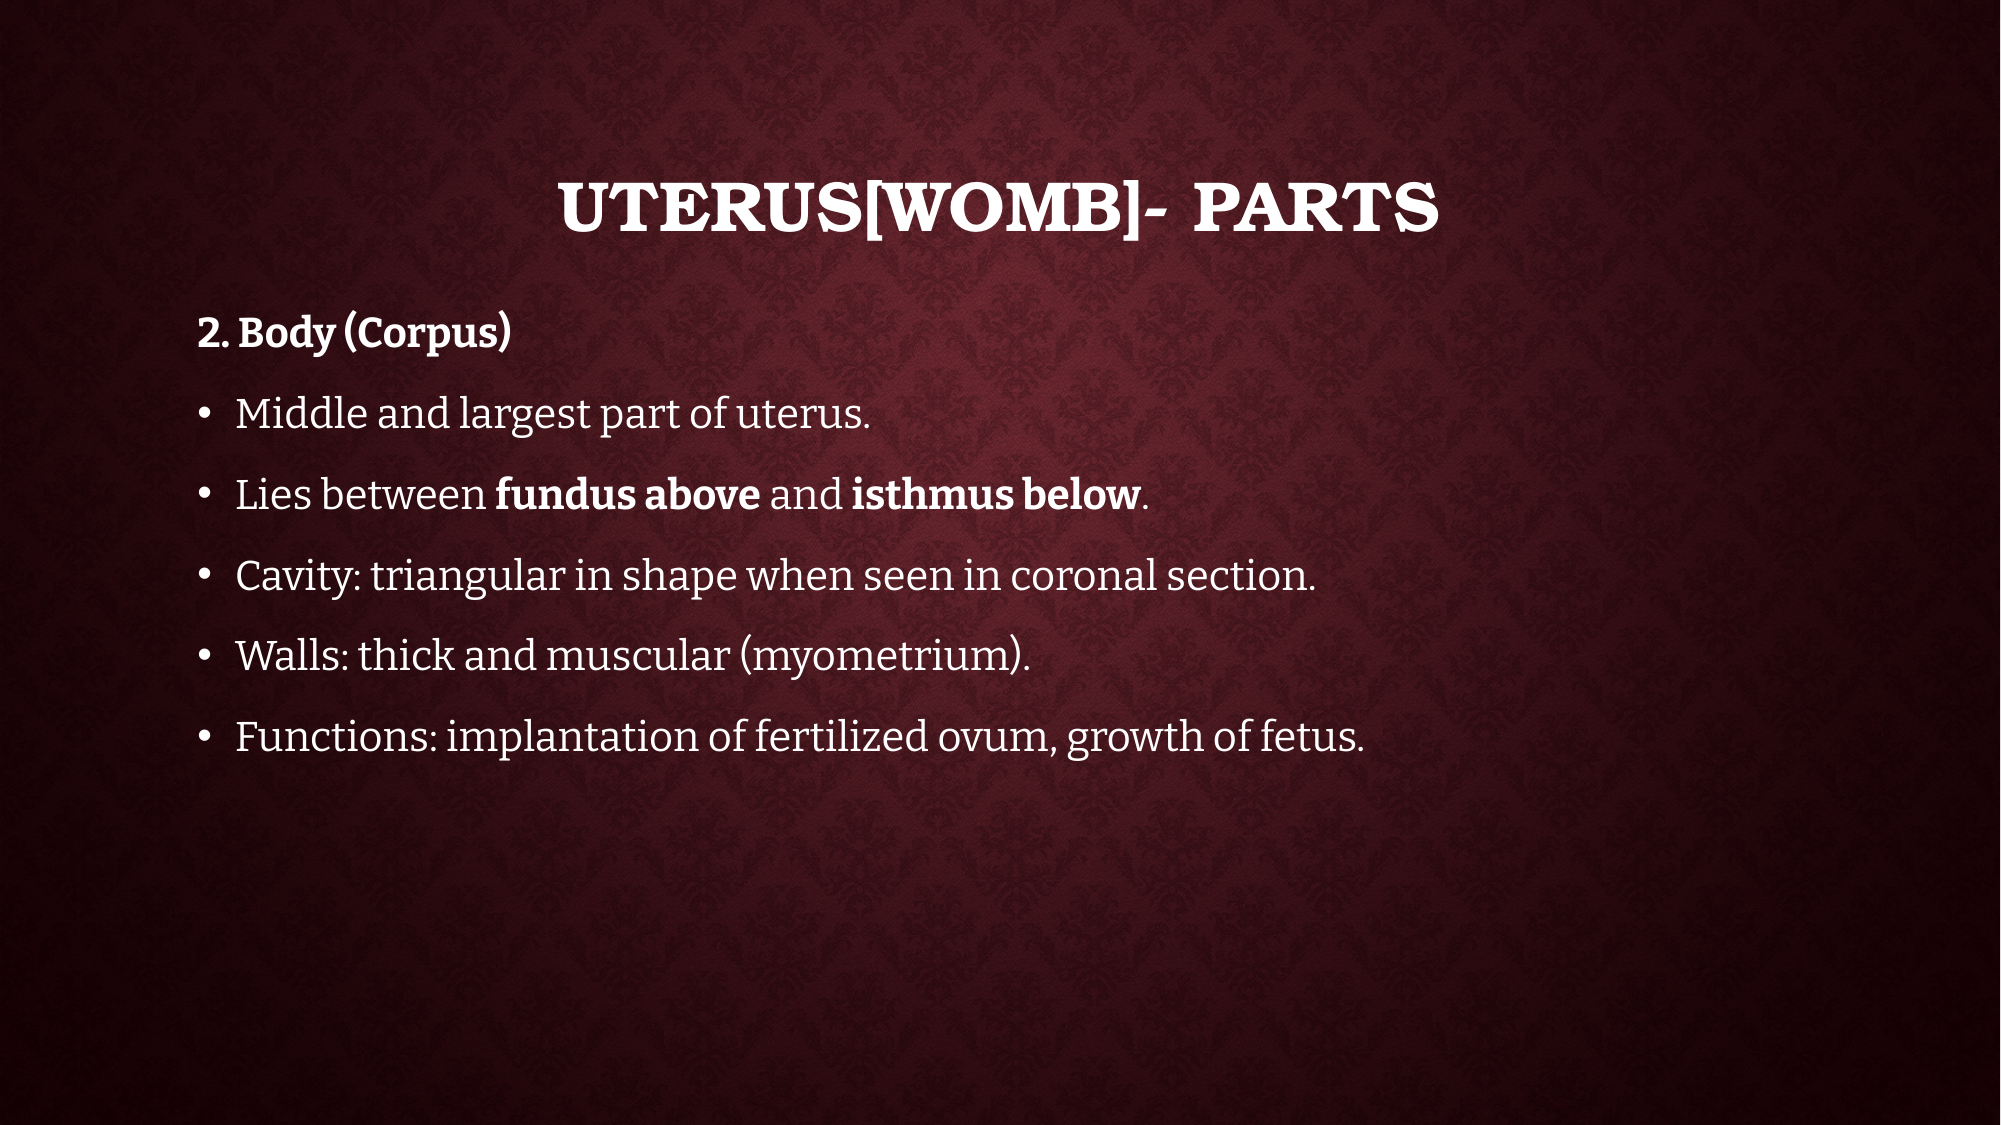

# Uterus[womb]- parts
2. Body (Corpus)
Middle and largest part of uterus.
Lies between fundus above and isthmus below.
Cavity: triangular in shape when seen in coronal section.
Walls: thick and muscular (myometrium).
Functions: implantation of fertilized ovum, growth of fetus.